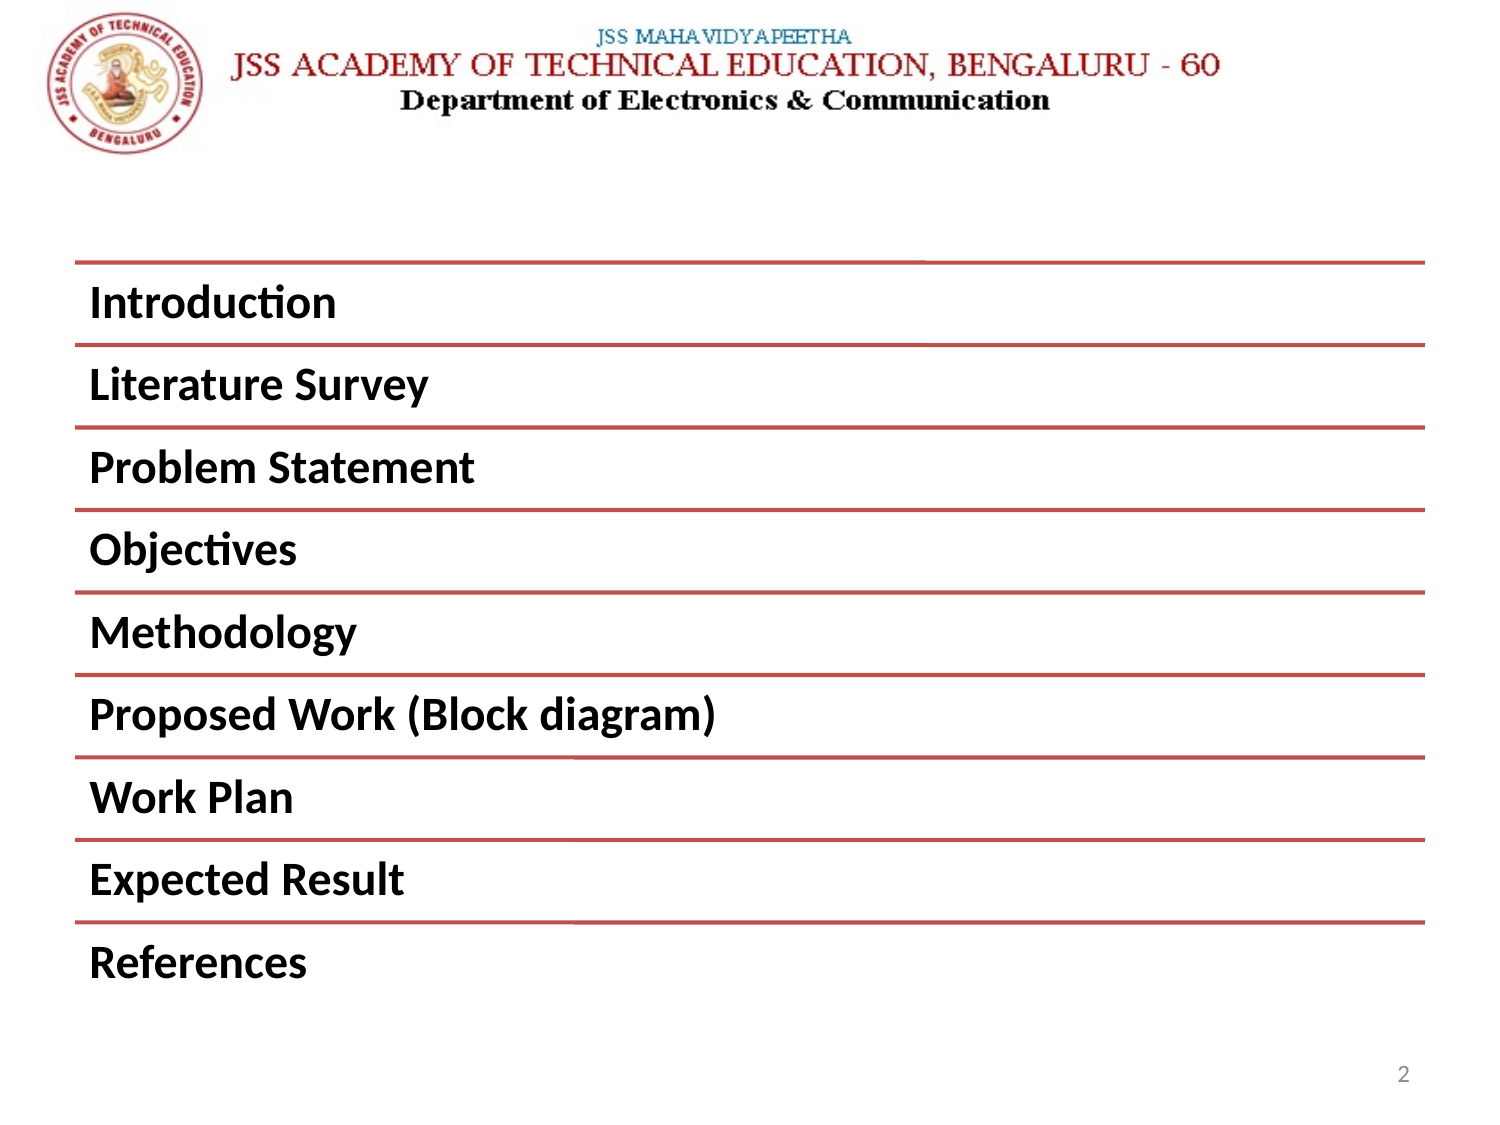

Introduction
Literature Survey
Problem Statement
Objectives
Methodology
Proposed Work (Block diagram)
Work Plan
Expected Result
References
2